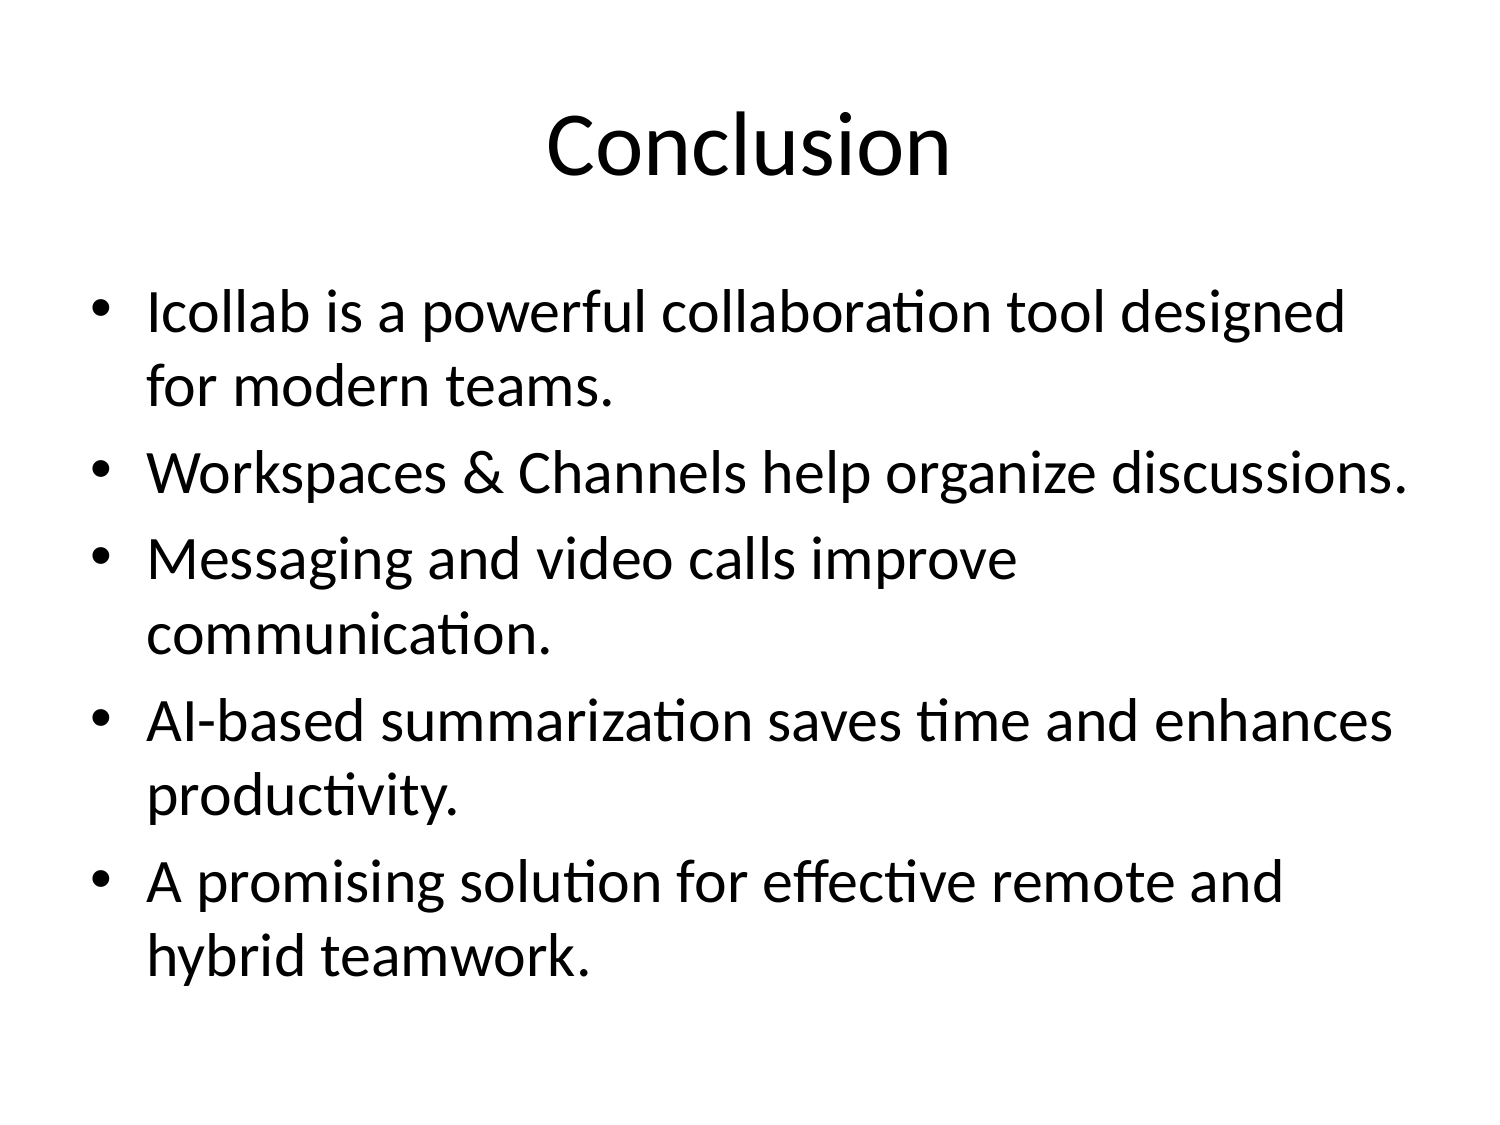

# Conclusion
Icollab is a powerful collaboration tool designed for modern teams.
Workspaces & Channels help organize discussions.
Messaging and video calls improve communication.
AI-based summarization saves time and enhances productivity.
A promising solution for effective remote and hybrid teamwork.